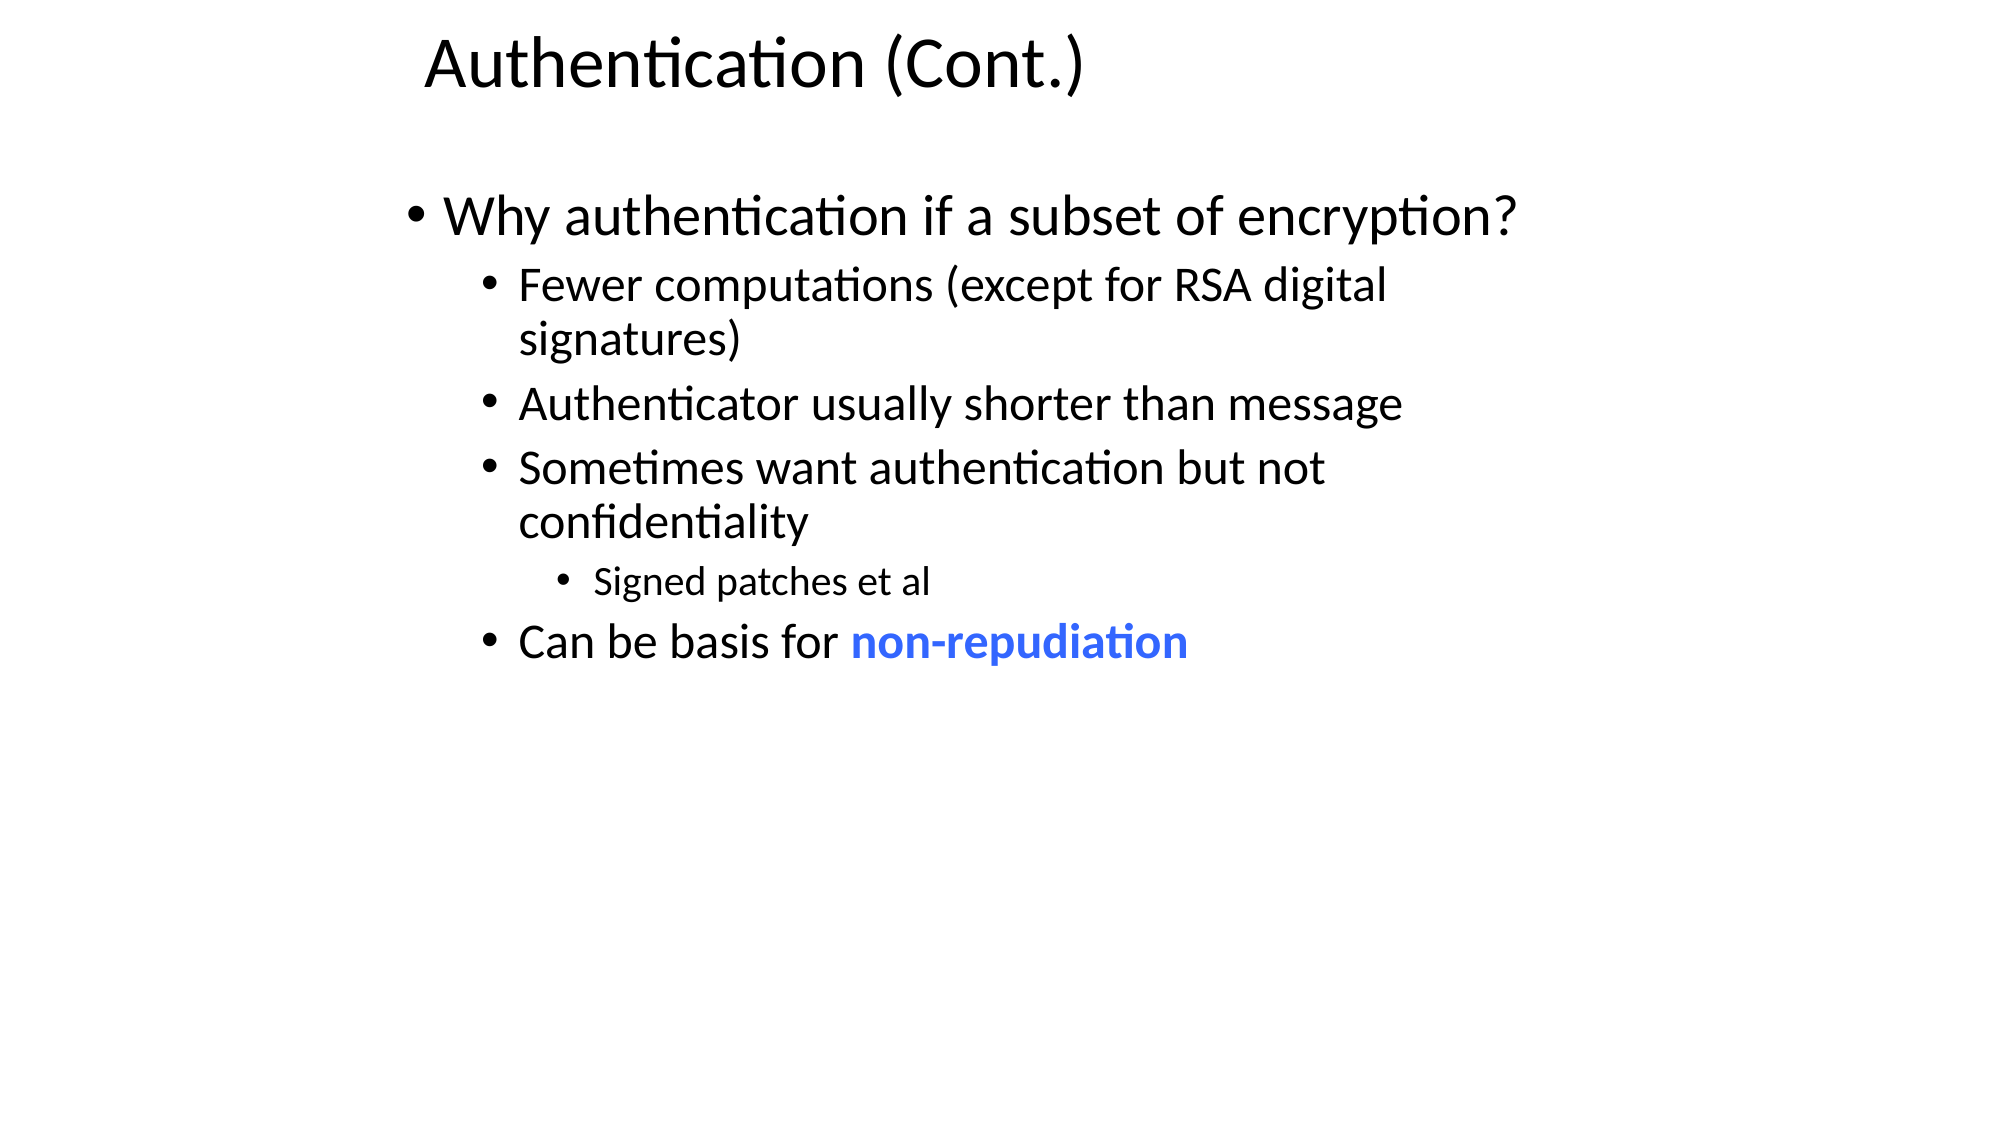

# Authentication (Cont.)
Why authentication if a subset of encryption?
Fewer computations (except for RSA digital signatures)
Authenticator usually shorter than message
Sometimes want authentication but not confidentiality
Signed patches et al
Can be basis for non-repudiation